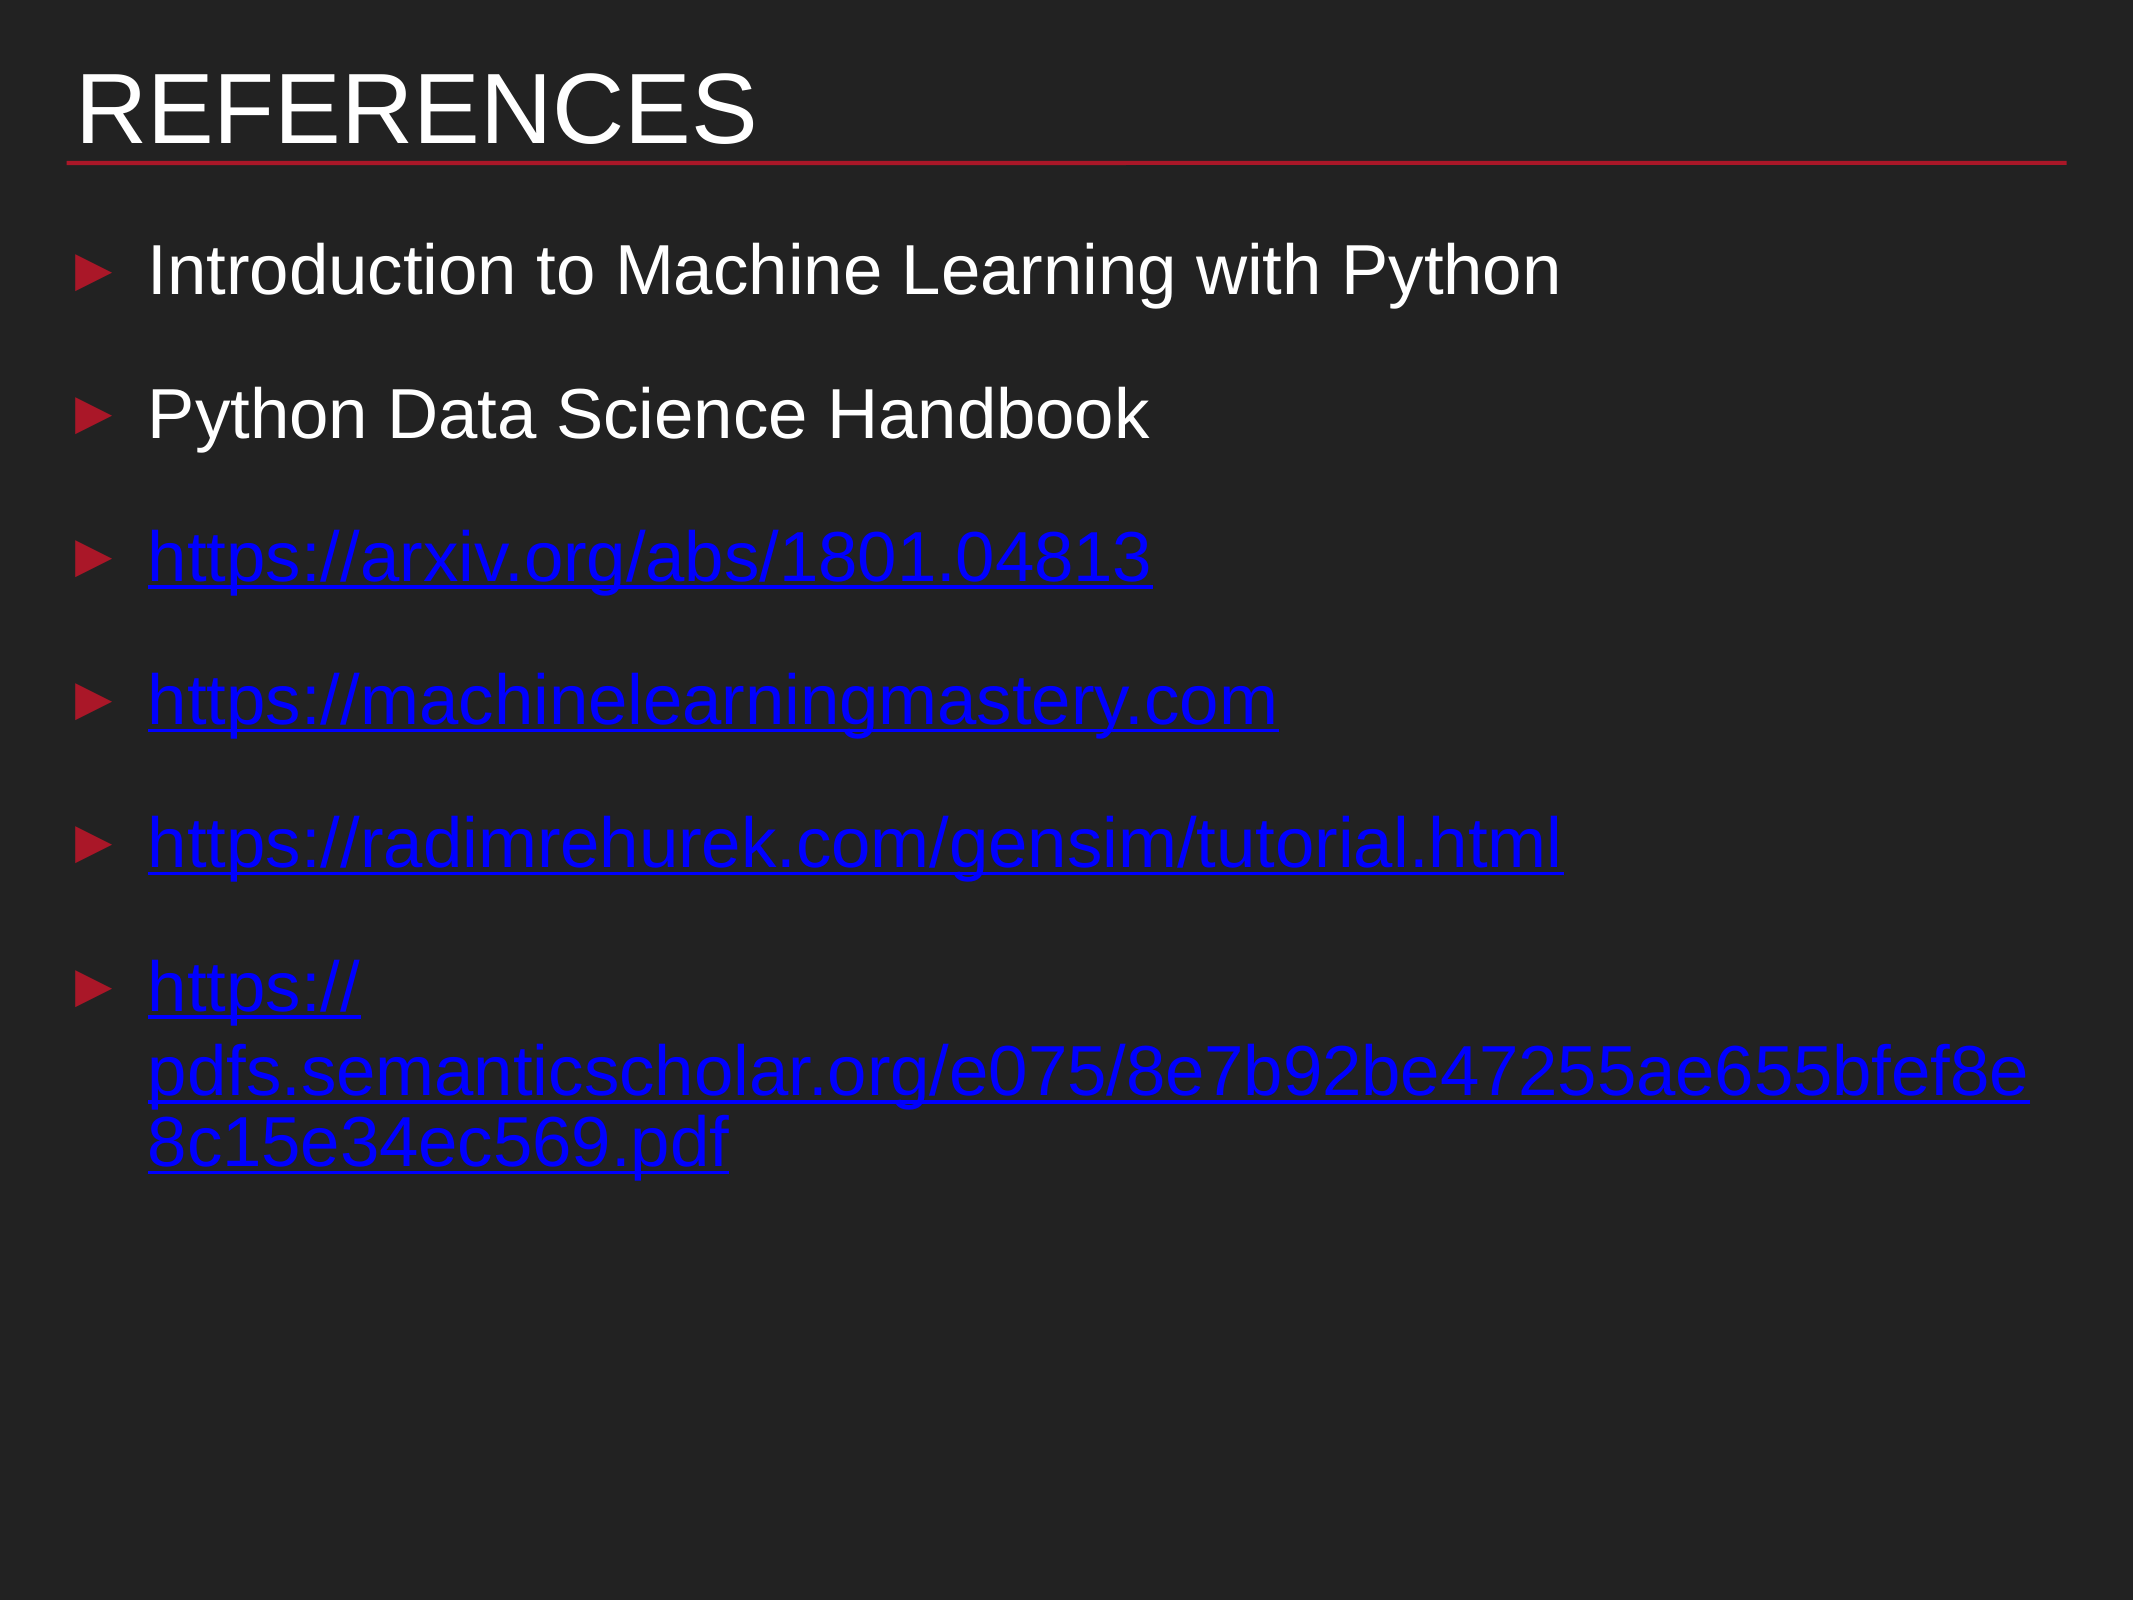

# REFERENCES
Introduction to Machine Learning with Python
Python Data Science Handbook
https://arxiv.org/abs/1801.04813
https://machinelearningmastery.com
https://radimrehurek.com/gensim/tutorial.html
https://pdfs.semanticscholar.org/e075/8e7b92be47255ae655bfef8e8c15e34ec569.pdf